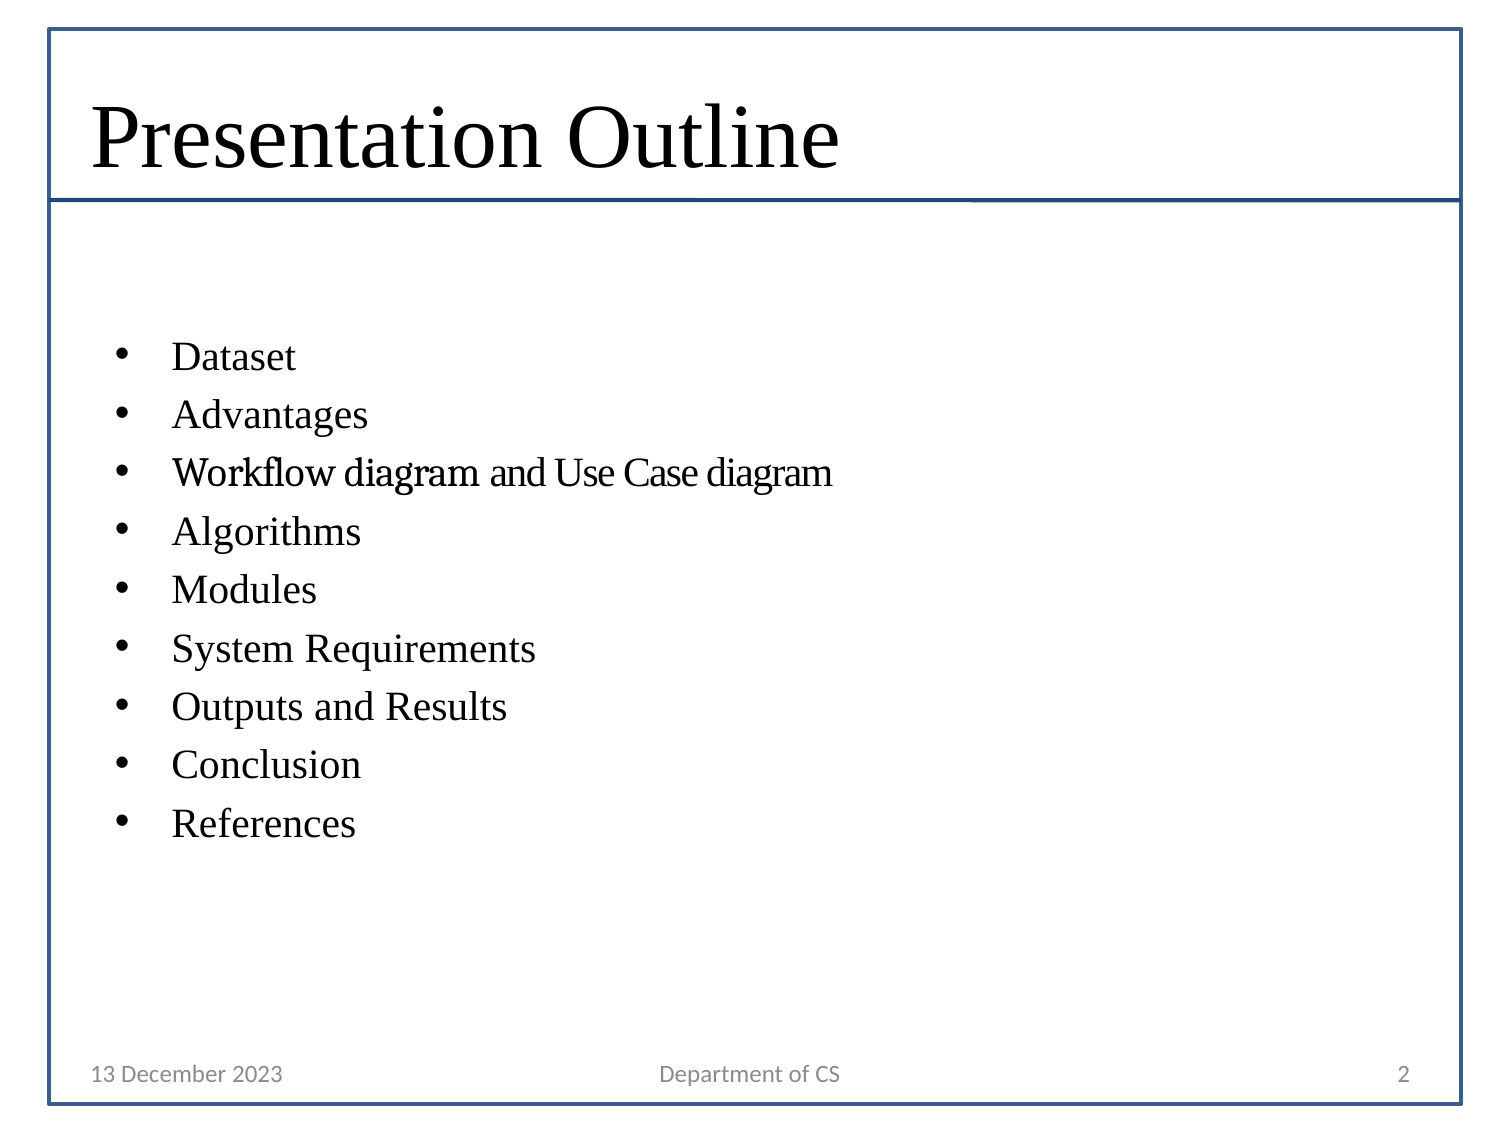

# Presentation Outline

Dataset
Advantages
Workflow diagram and Use Case diagram
Algorithms
Modules
System Requirements
Outputs and Results
Conclusion
References
13 December 2023
Department of CS
2